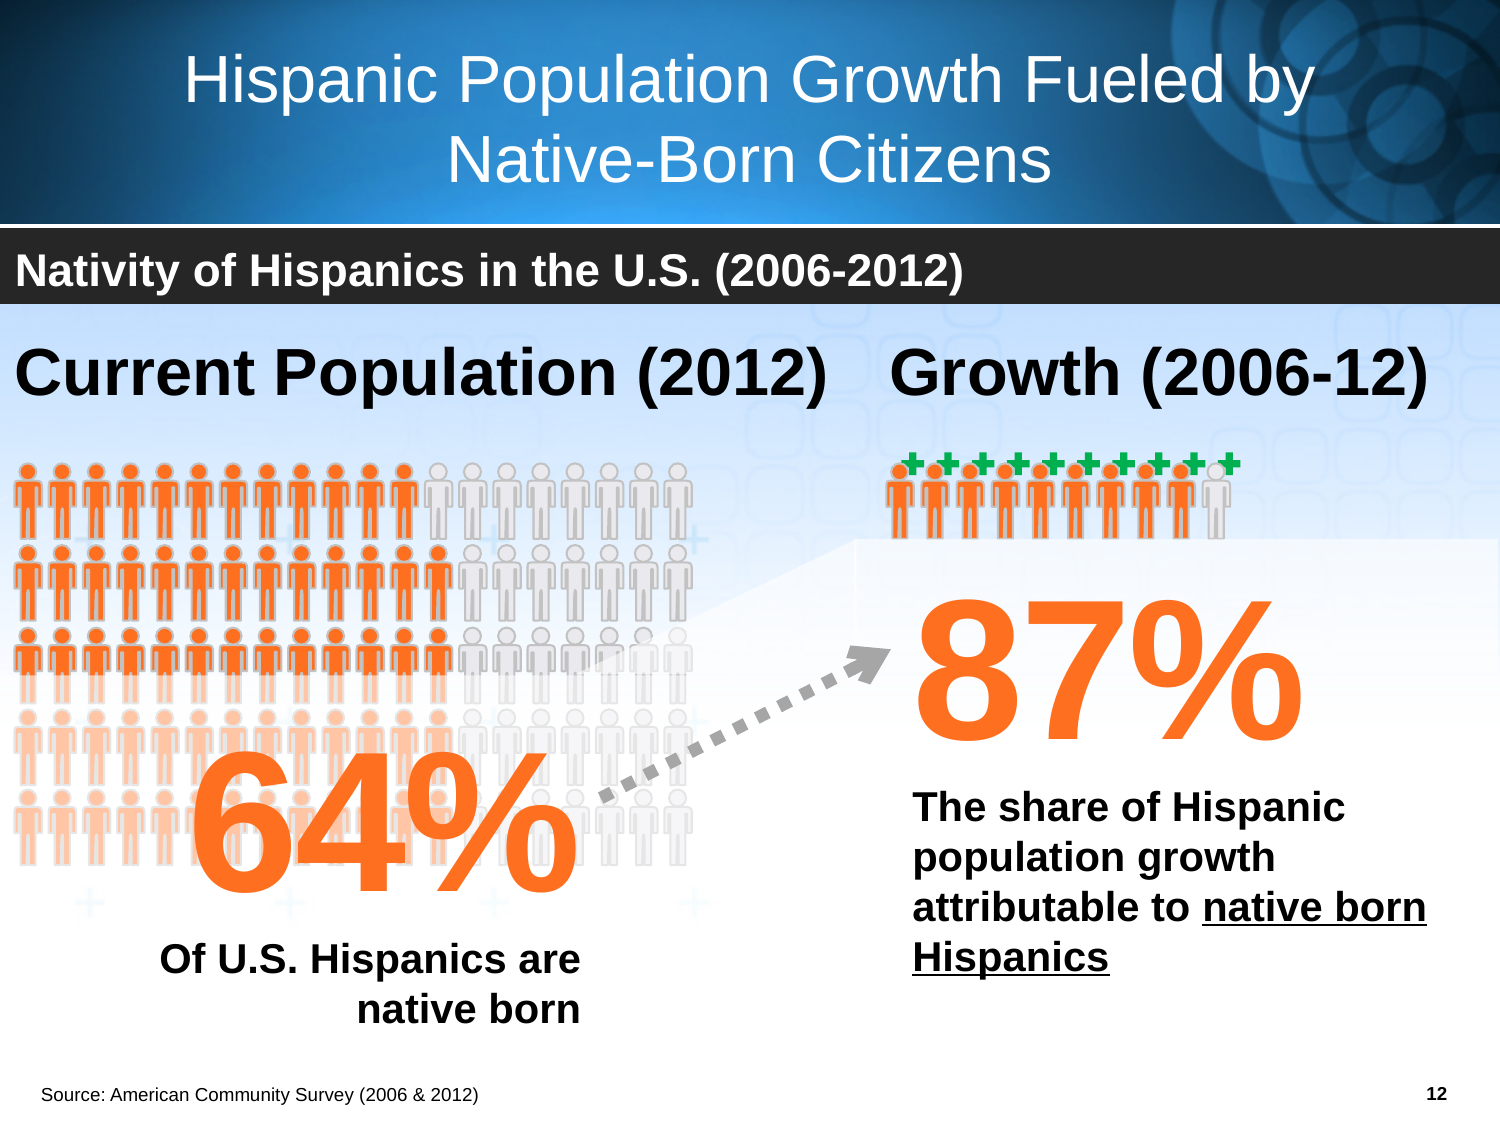

# Hispanic Population Growth Fueled by Native-Born Citizens

Nativity of Hispanics in the U.S. (2006-2012)
Current Population (2012)
Growth (2006-12)

87%
The share of Hispanic population growth attributable to native born Hispanics

64%
Of U.S. Hispanics are native born

12
Source: American Community Survey (2006 & 2012)